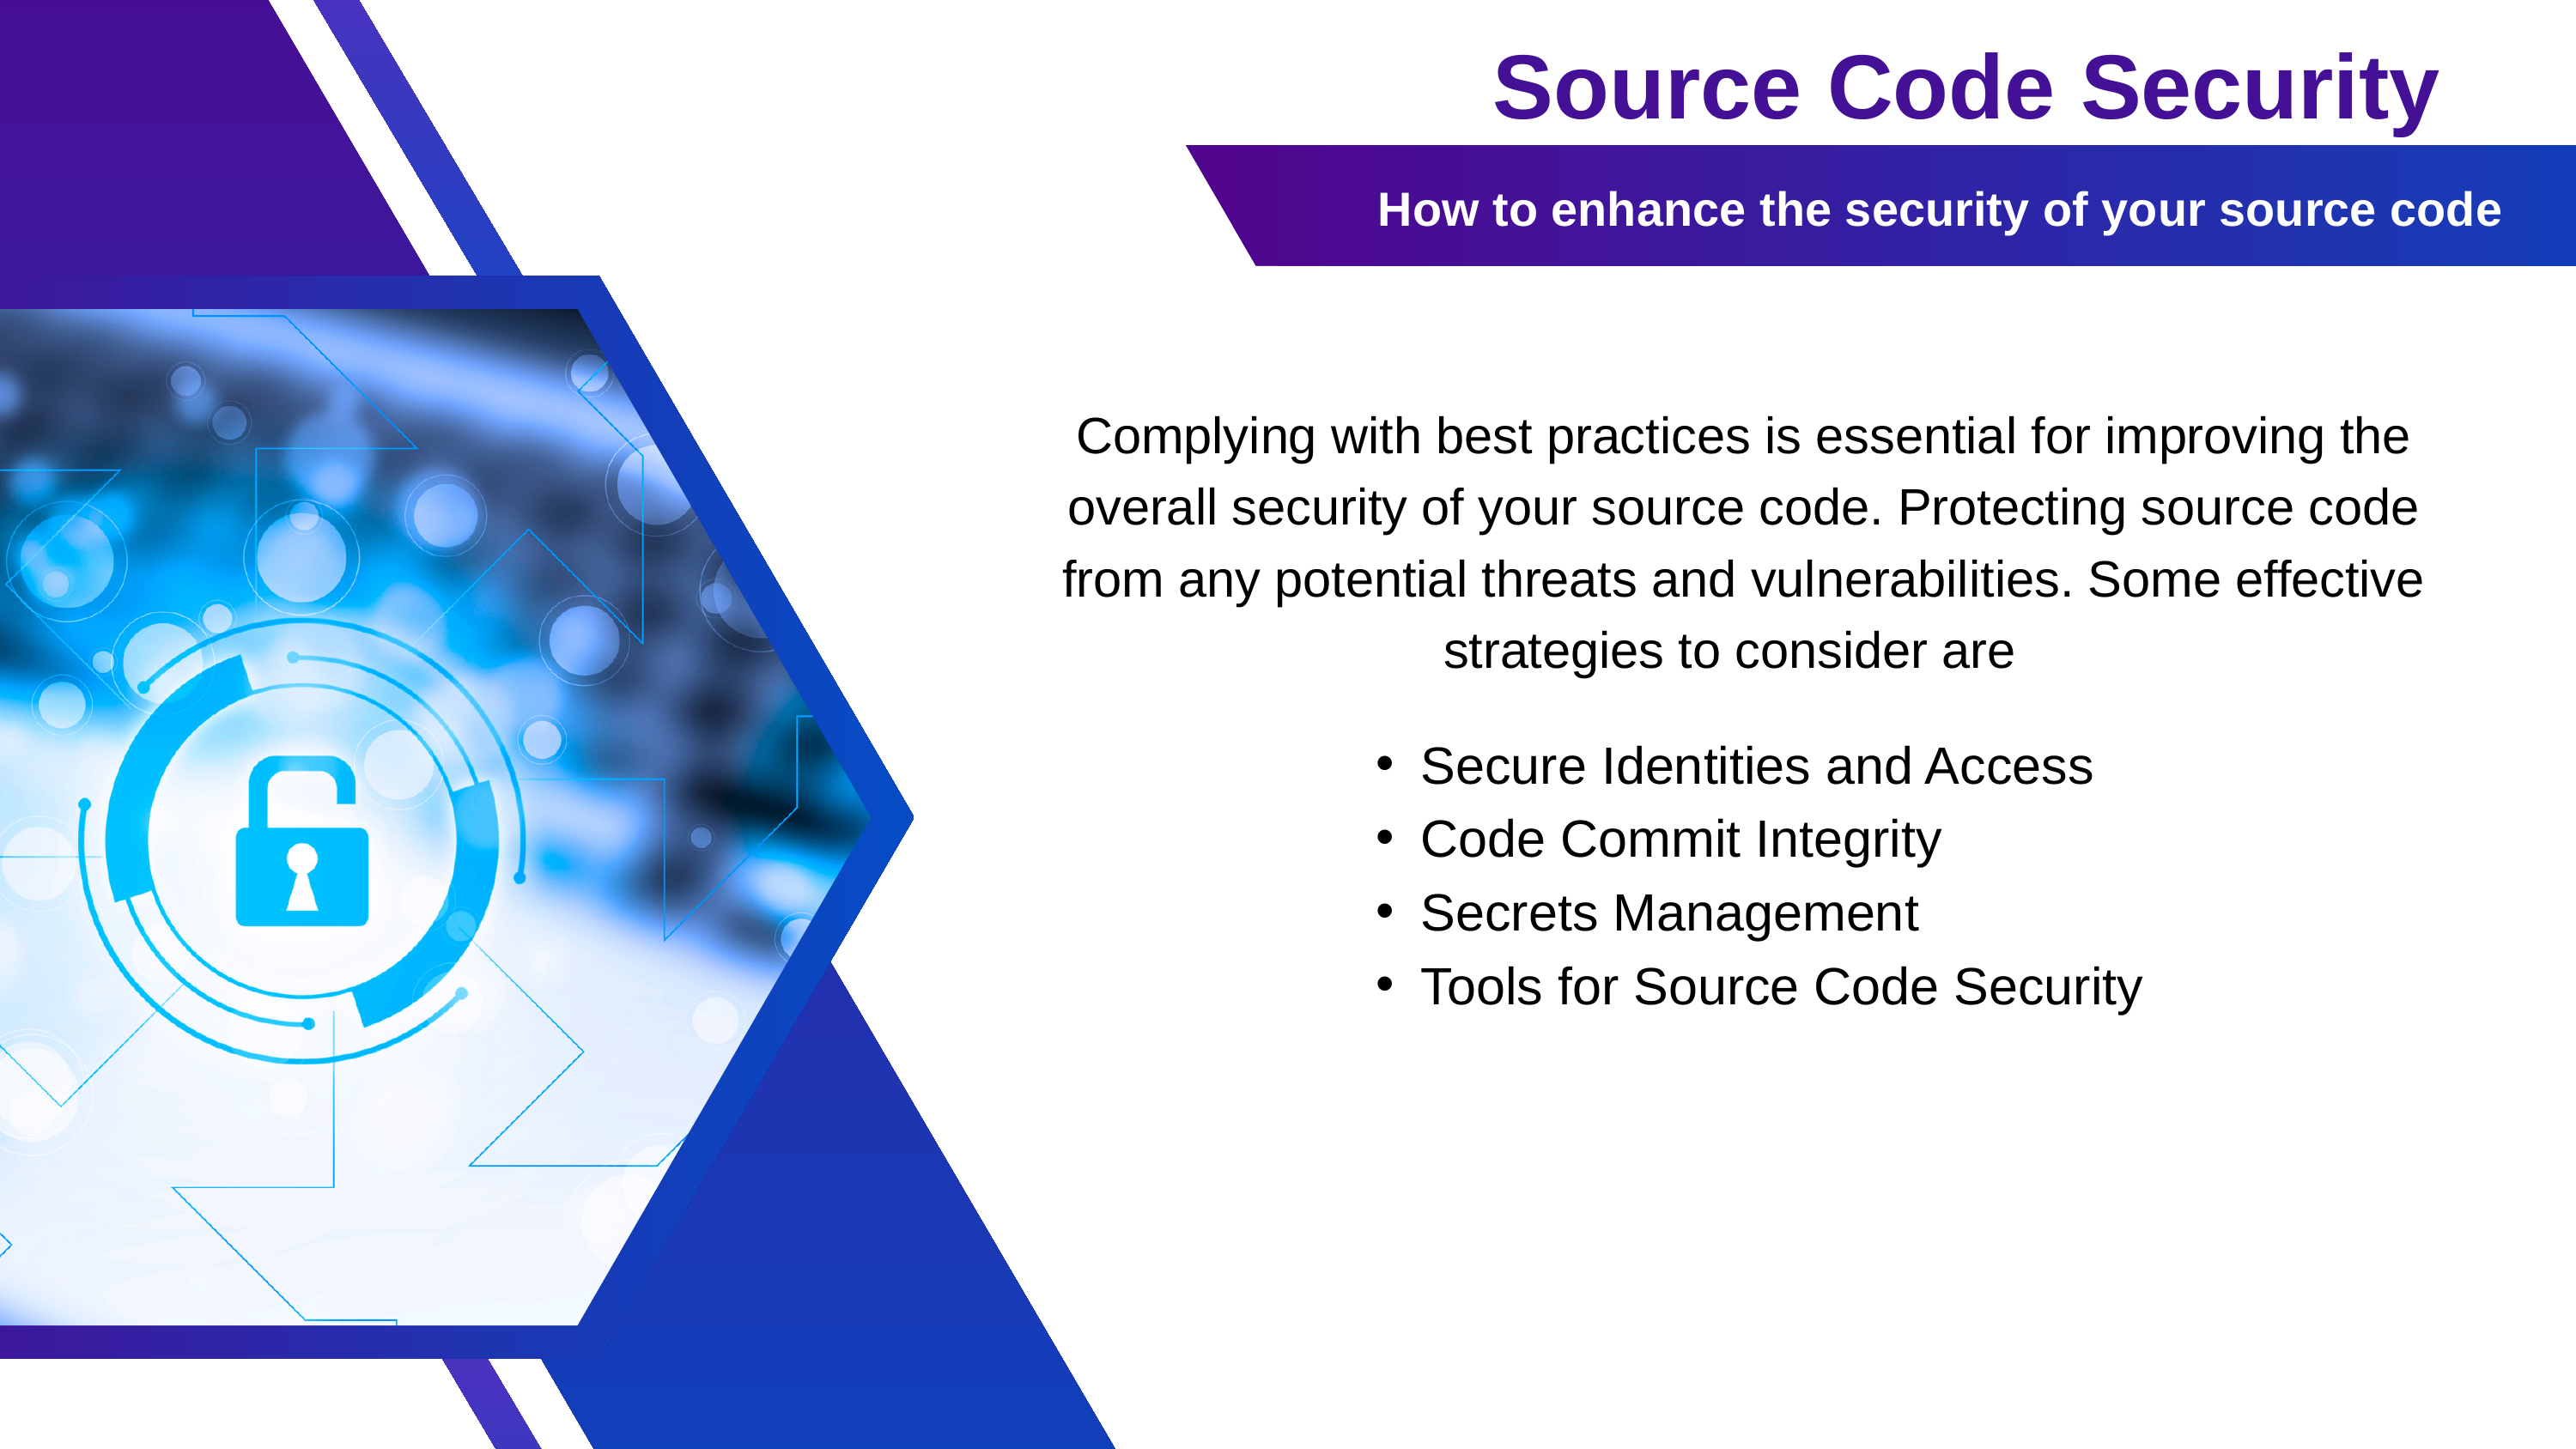

Source Code Security

How to enhance the security of your source code

Complying with best practices is essential for improving the overall security of your source code. Protecting source code from any potential threats and vulnerabilities. Some effective strategies to consider are

Secure Identities and Access
Code Commit Integrity
Secrets Management
Tools for Source Code Security